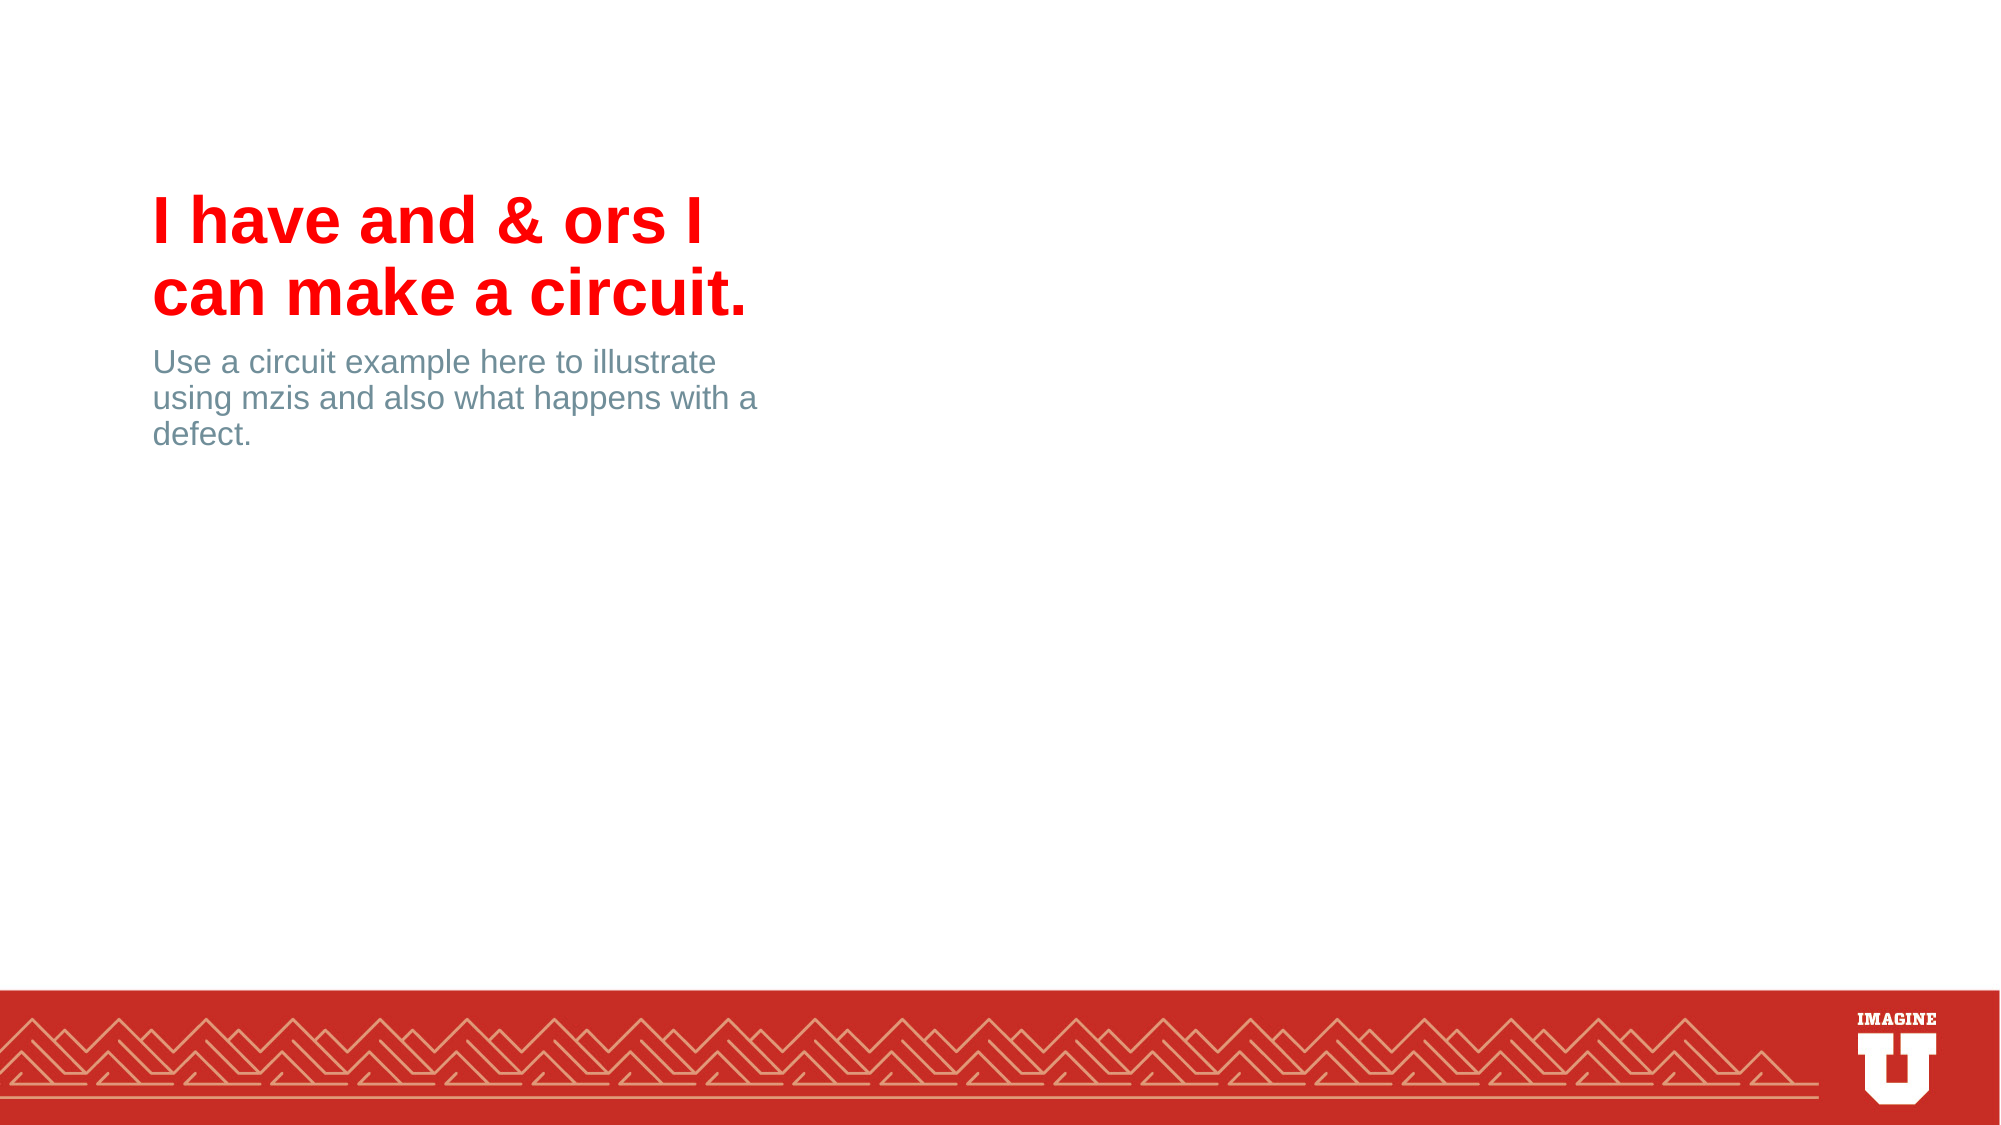

# I have and & ors I can make a circuit.

Use a circuit example here to illustrate using mzis and also what happens with a defect.